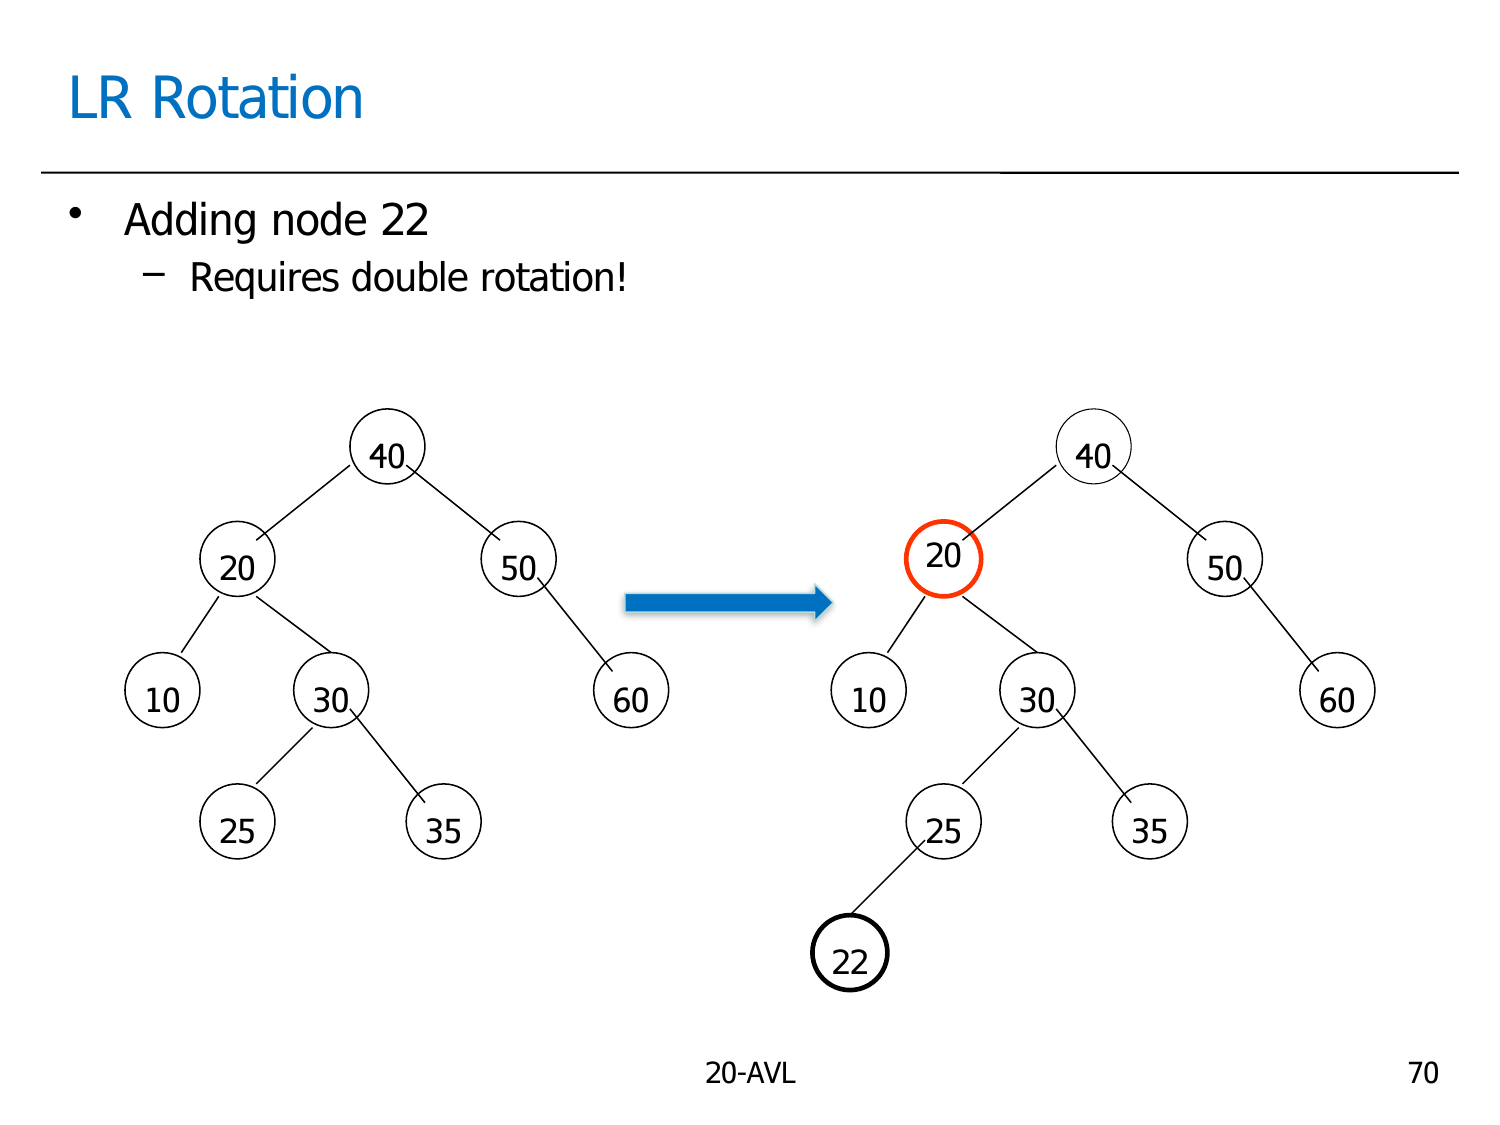

# LR Rotation
Adding node 22
Requires double rotation!

40

20

50

10

30

60

25

35

40

50
20

10

30

60

25

35

22

20-AVL
70